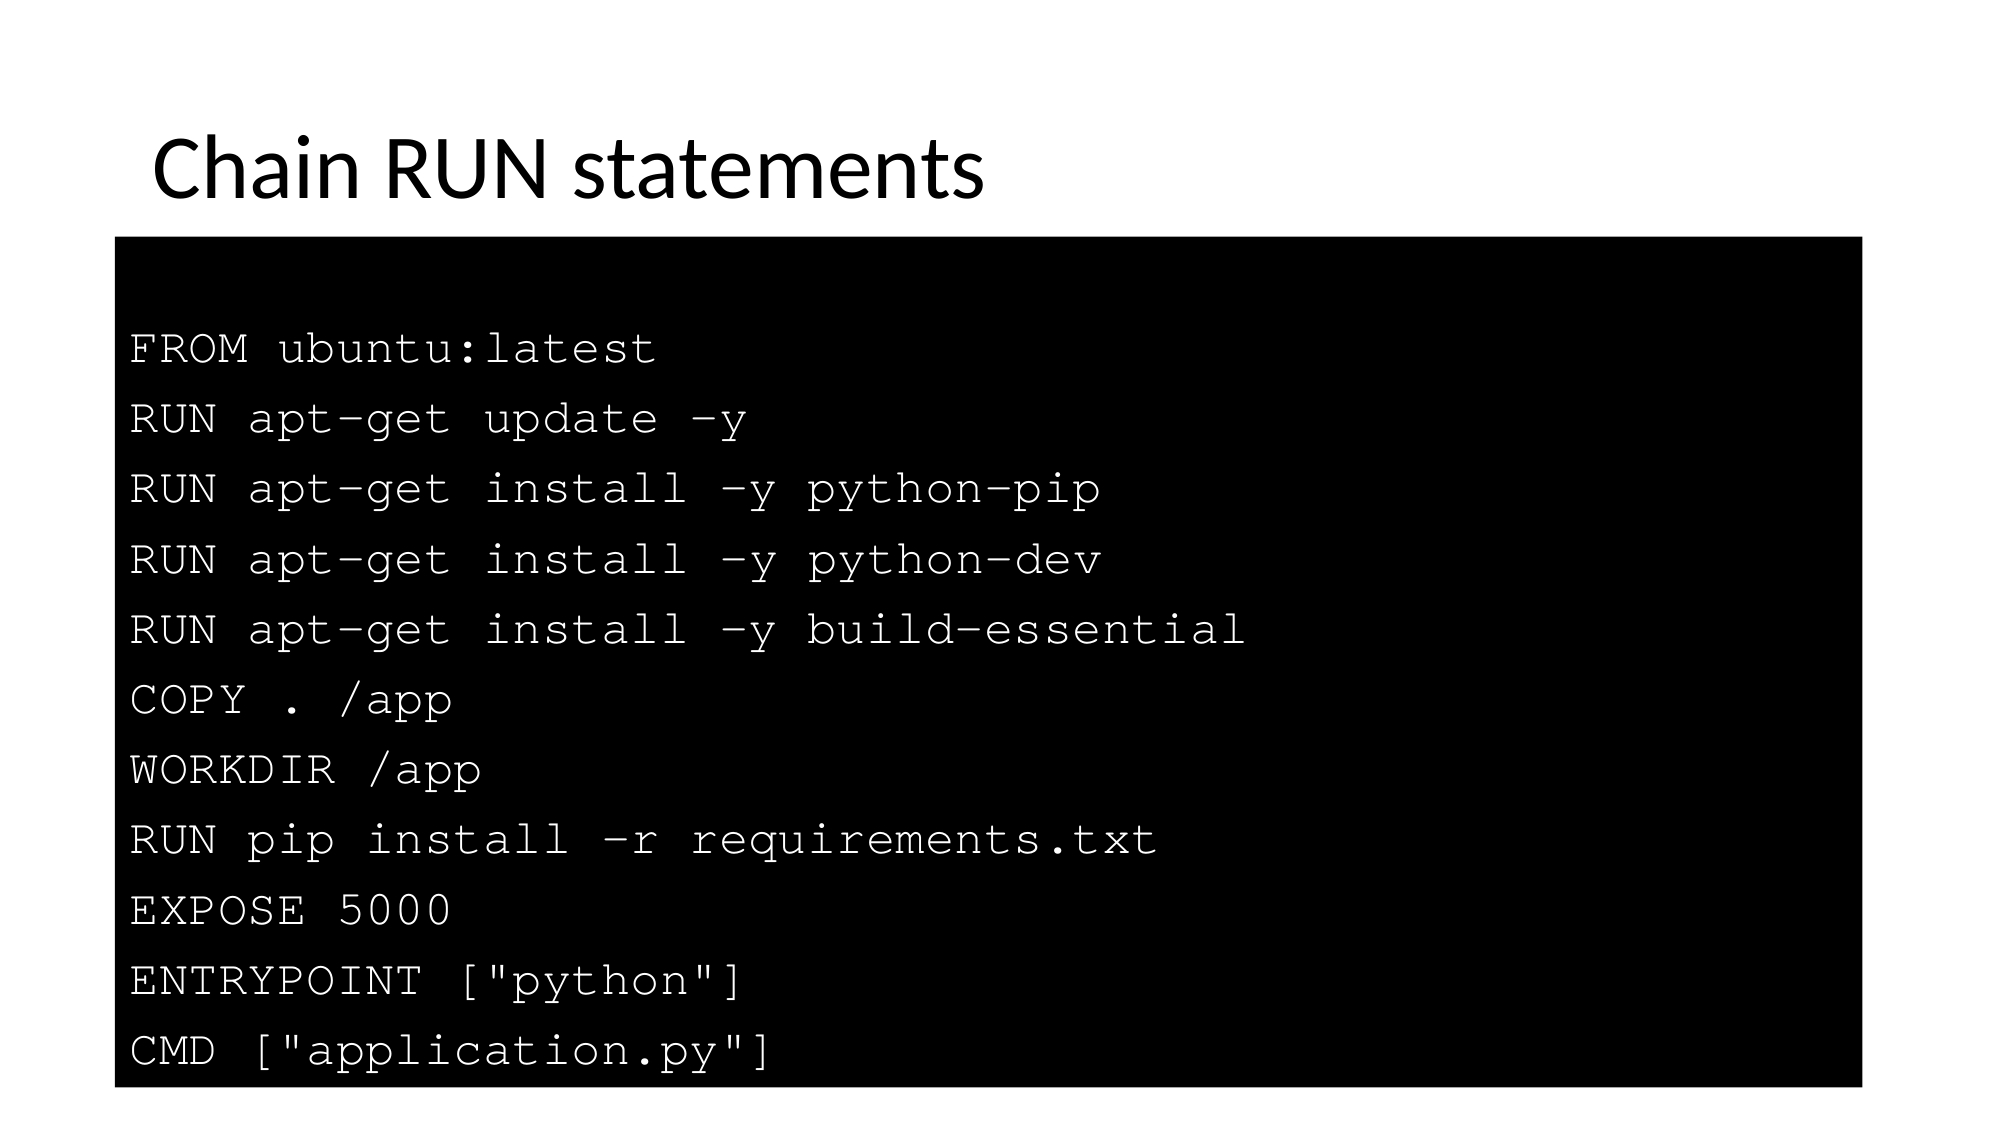

# Chain RUN statements

FROM ubuntu:latest
RUN apt-get update -y
RUN apt-get install -y python-pip
RUN apt-get install –y python-dev
RUN apt-get install –y build-essential
COPY . /app
WORKDIR /app
RUN pip install -r requirements.txt
EXPOSE 5000
ENTRYPOINT ["python"]
CMD ["application.py"]